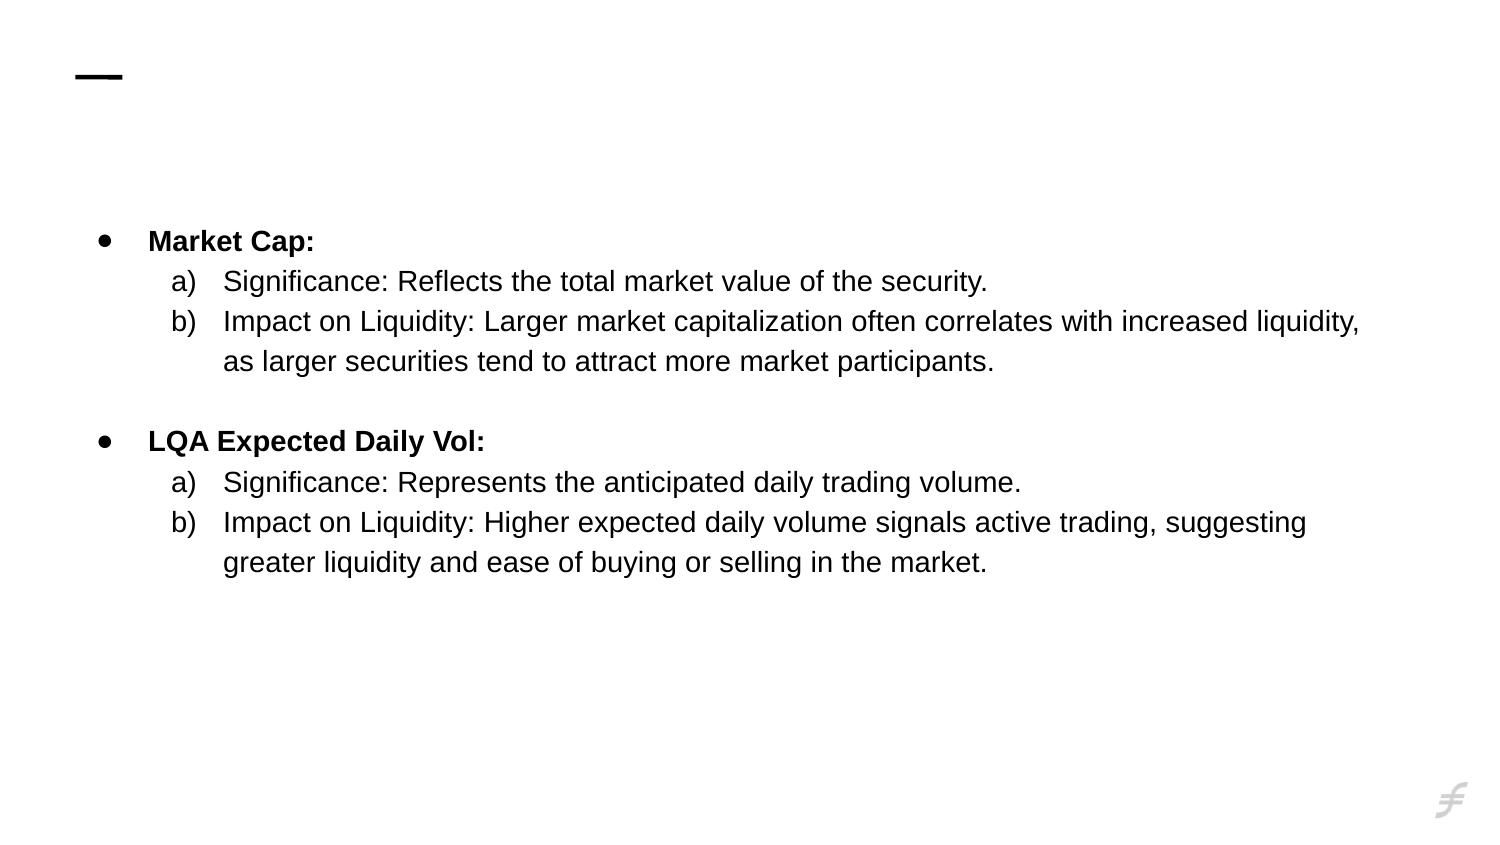

Market Cap:
Significance: Reflects the total market value of the security.
Impact on Liquidity: Larger market capitalization often correlates with increased liquidity, as larger securities tend to attract more market participants.

LQA Expected Daily Vol:
Significance: Represents the anticipated daily trading volume.
Impact on Liquidity: Higher expected daily volume signals active trading, suggesting greater liquidity and ease of buying or selling in the market.